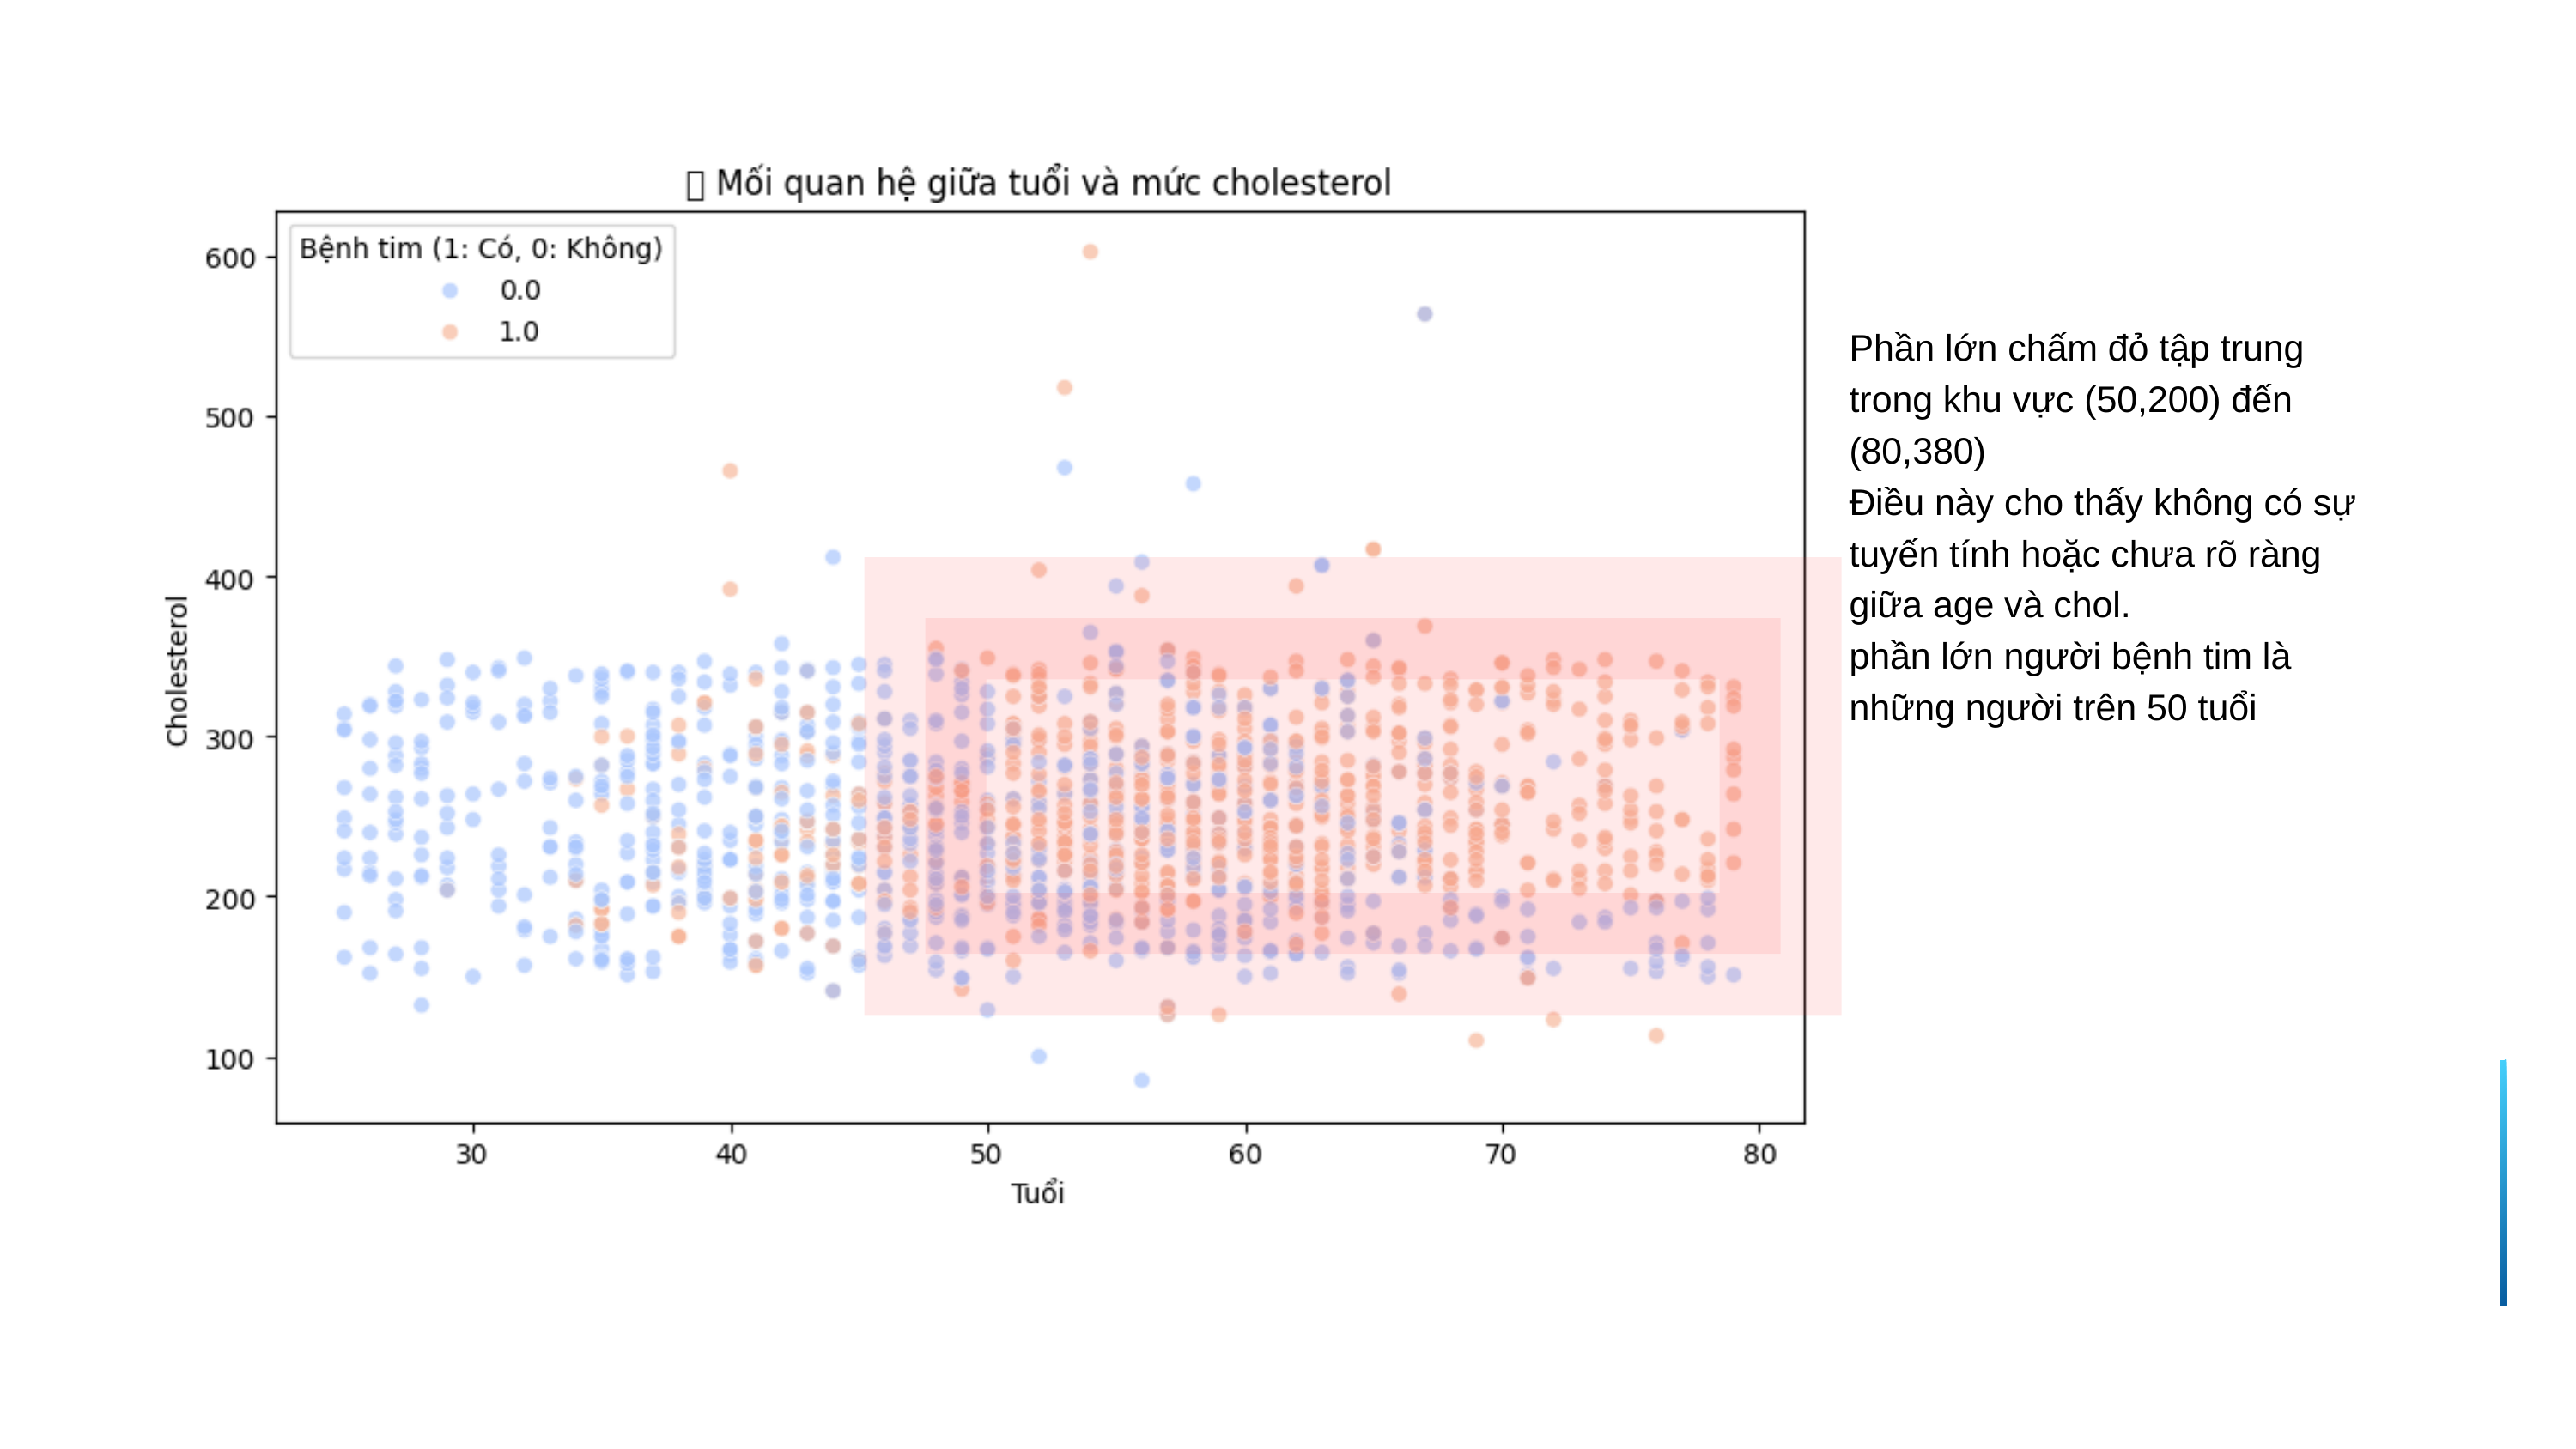

Phần lớn chấm đỏ tập trung trong khu vực (50,200) đến (80,380)
Điều này cho thấy không có sự tuyến tính hoặc chưa rõ ràng giữa age và chol.
phần lớn người bệnh tim là những người trên 50 tuổi

03